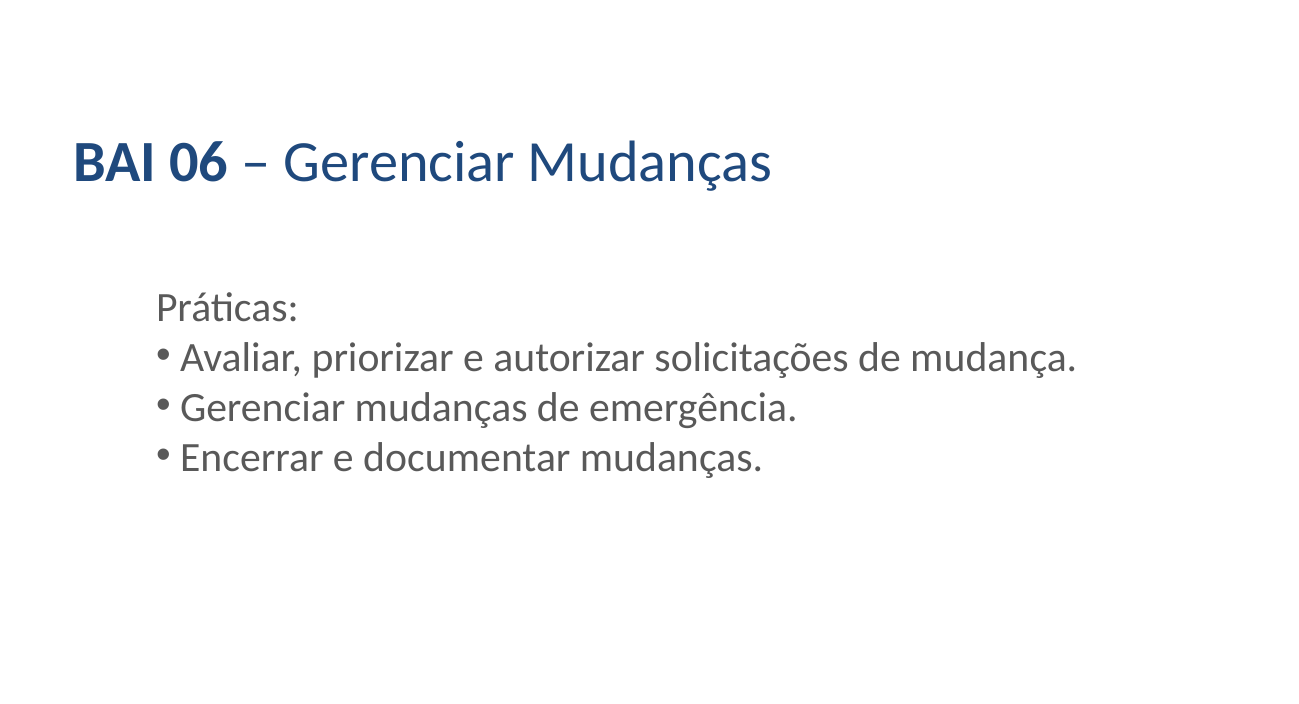

BAI 06 – Gerenciar Mudanças

Práticas:
 Avaliar, priorizar e autorizar solicitações de mudança.
 Gerenciar mudanças de emergência.
 Encerrar e documentar mudanças.